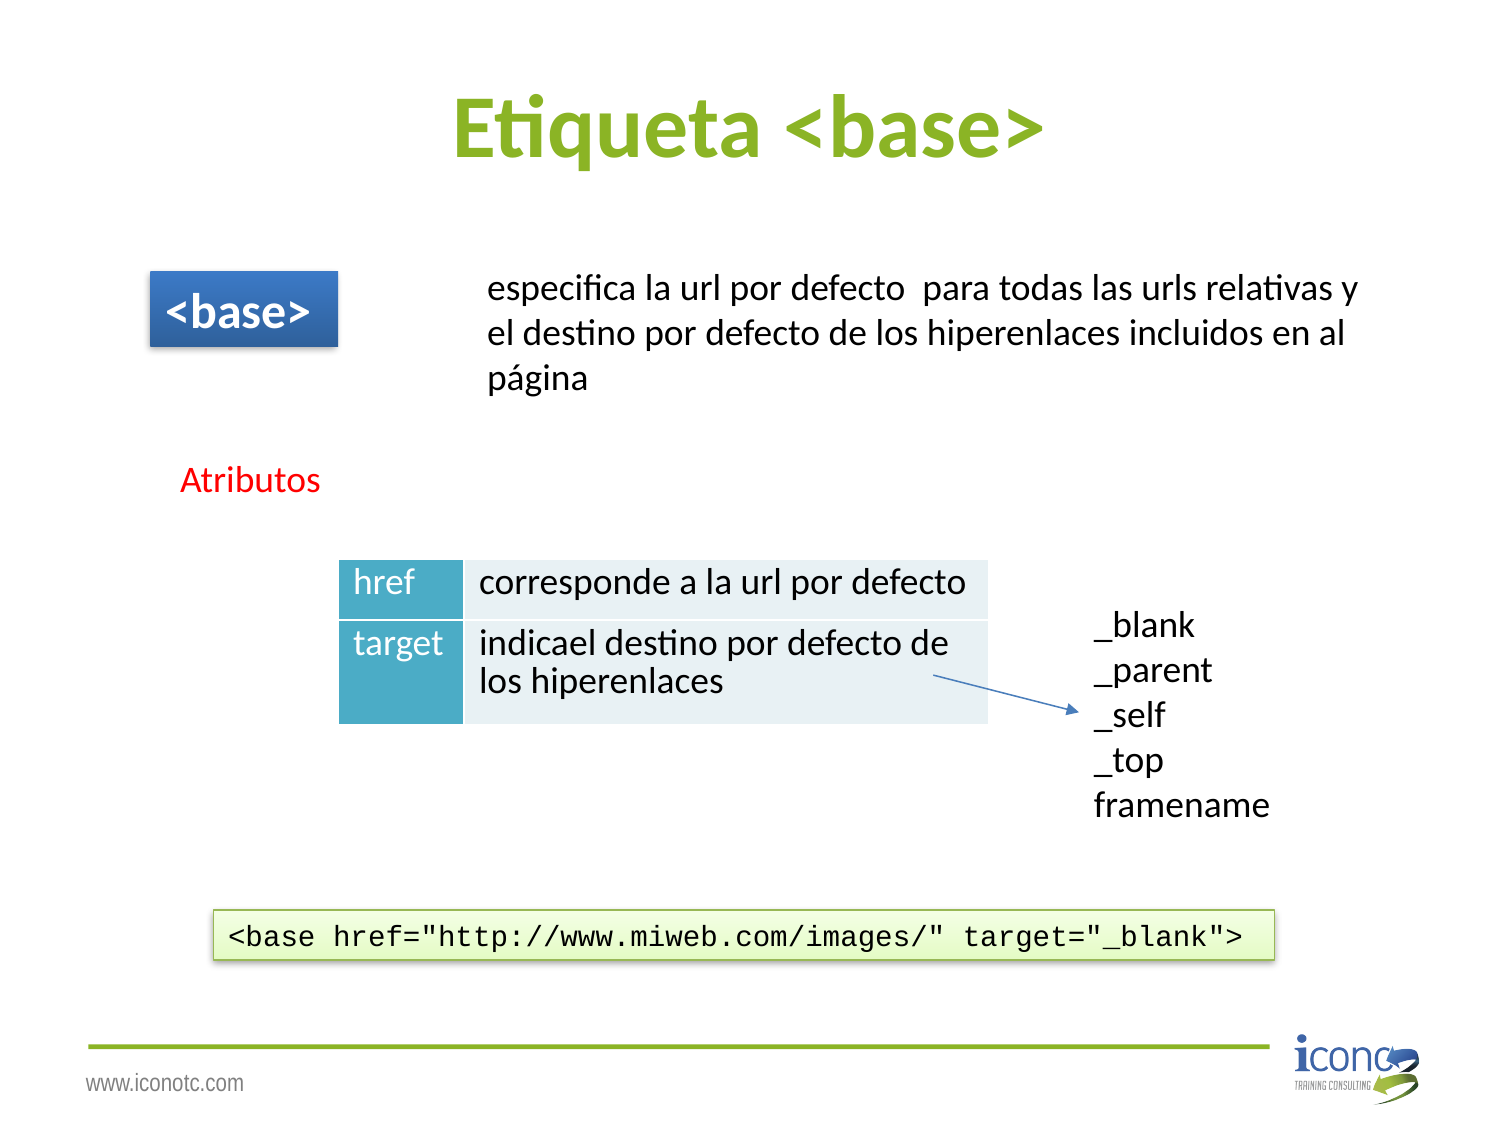

# Etiqueta <base>
especifica la url por defecto  para todas las urls relativas y el destino por defecto de los hiperenlaces incluidos en al página
<base>
Atributos
| href | corresponde a la url por defecto |
| --- | --- |
| target | indicael destino por defecto de los hiperenlaces |
_blank
_parent
_self
_top
framename
<base href="http://www.miweb.com/images/" target="_blank">